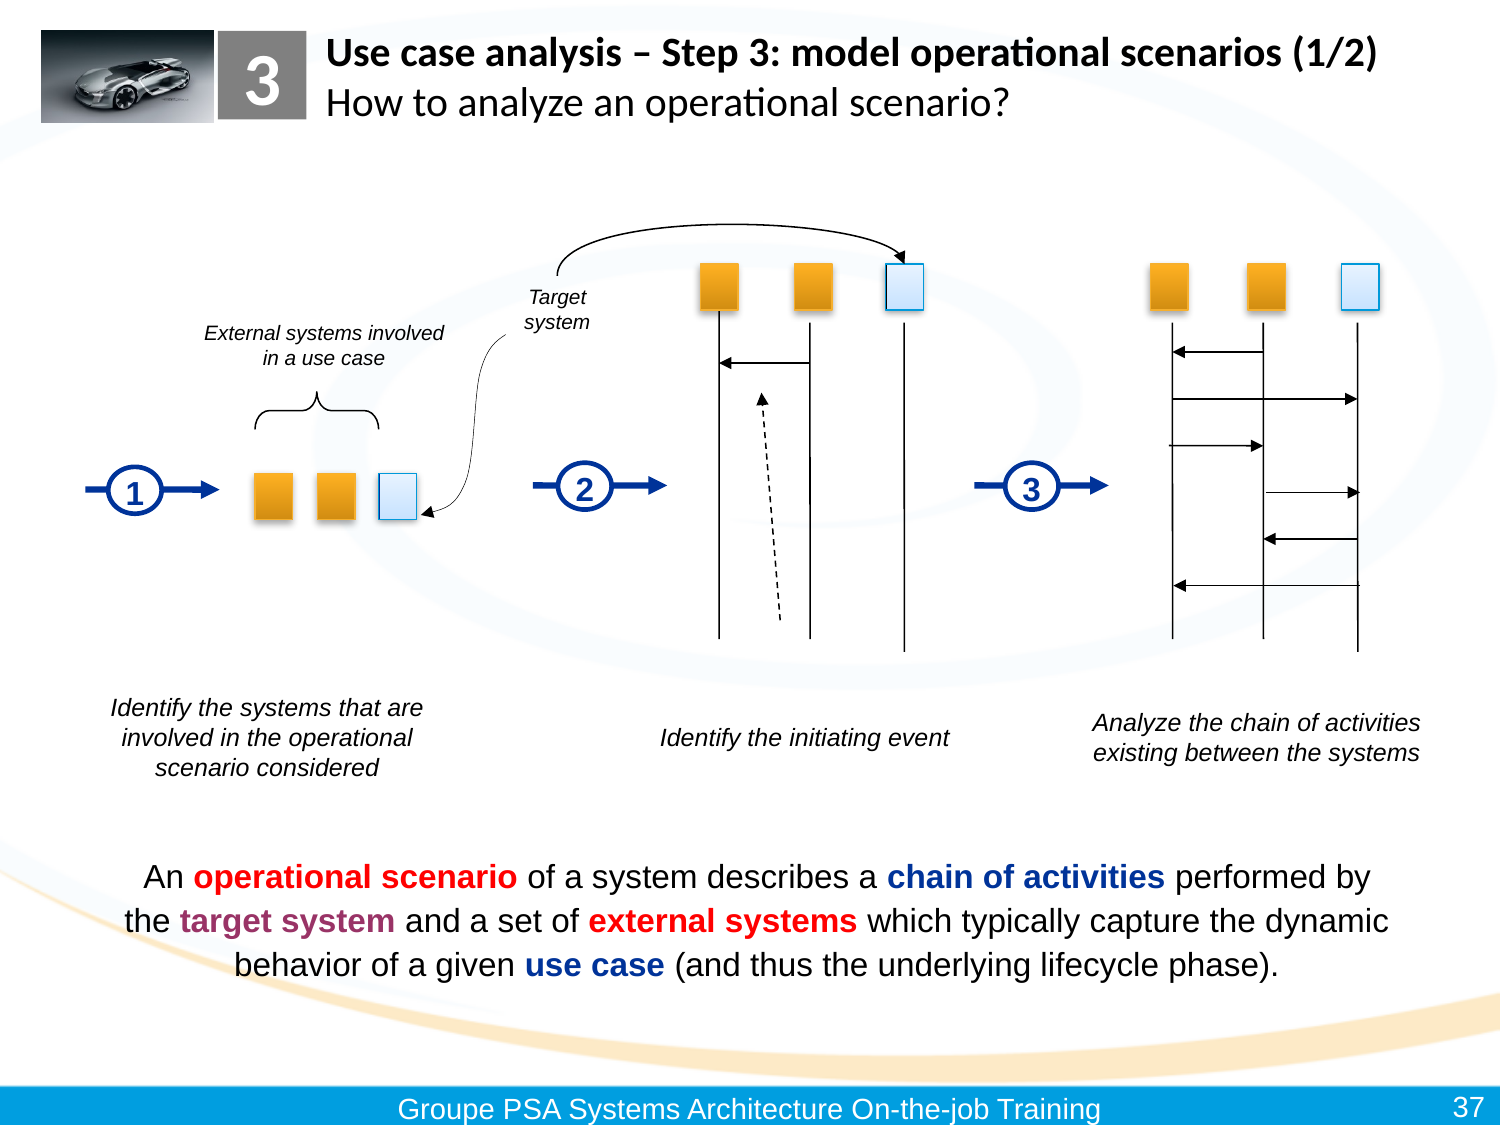

3
# Use case analysis – Step 3: model operational scenarios (1/2) How to analyze an operational scenario?

Target
system
External systems involved in a use case

2
3
1

Identify the systems that are involved in the operational scenario considered
Analyze the chain of activities existing between the systems
Identify the initiating event
An operational scenario of a system describes a chain of activities performed by the target system and a set of external systems which typically capture the dynamic behavior of a given use case (and thus the underlying lifecycle phase).
37
Groupe PSA Systems Architecture On-the-job Training